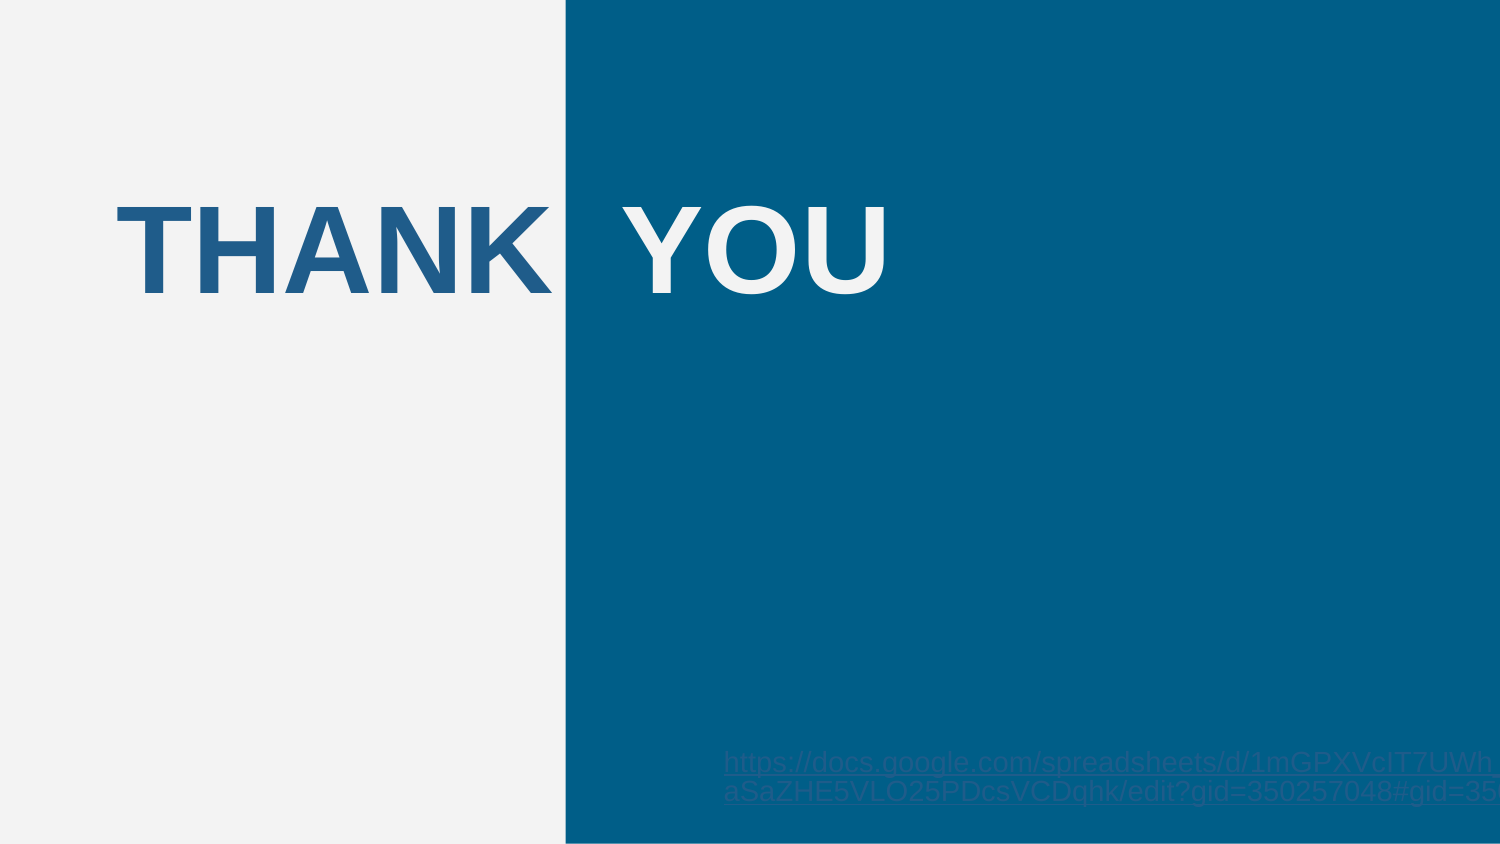

# THANK  YOU
First-year revenue of the project
https://docs.google.com/spreadsheets/d/1mGPXVcIT7UWh_0GwHO1rnaSaZHE5VLO25PDcsVCDqhk/edit?gid=350257048#gid=350257048